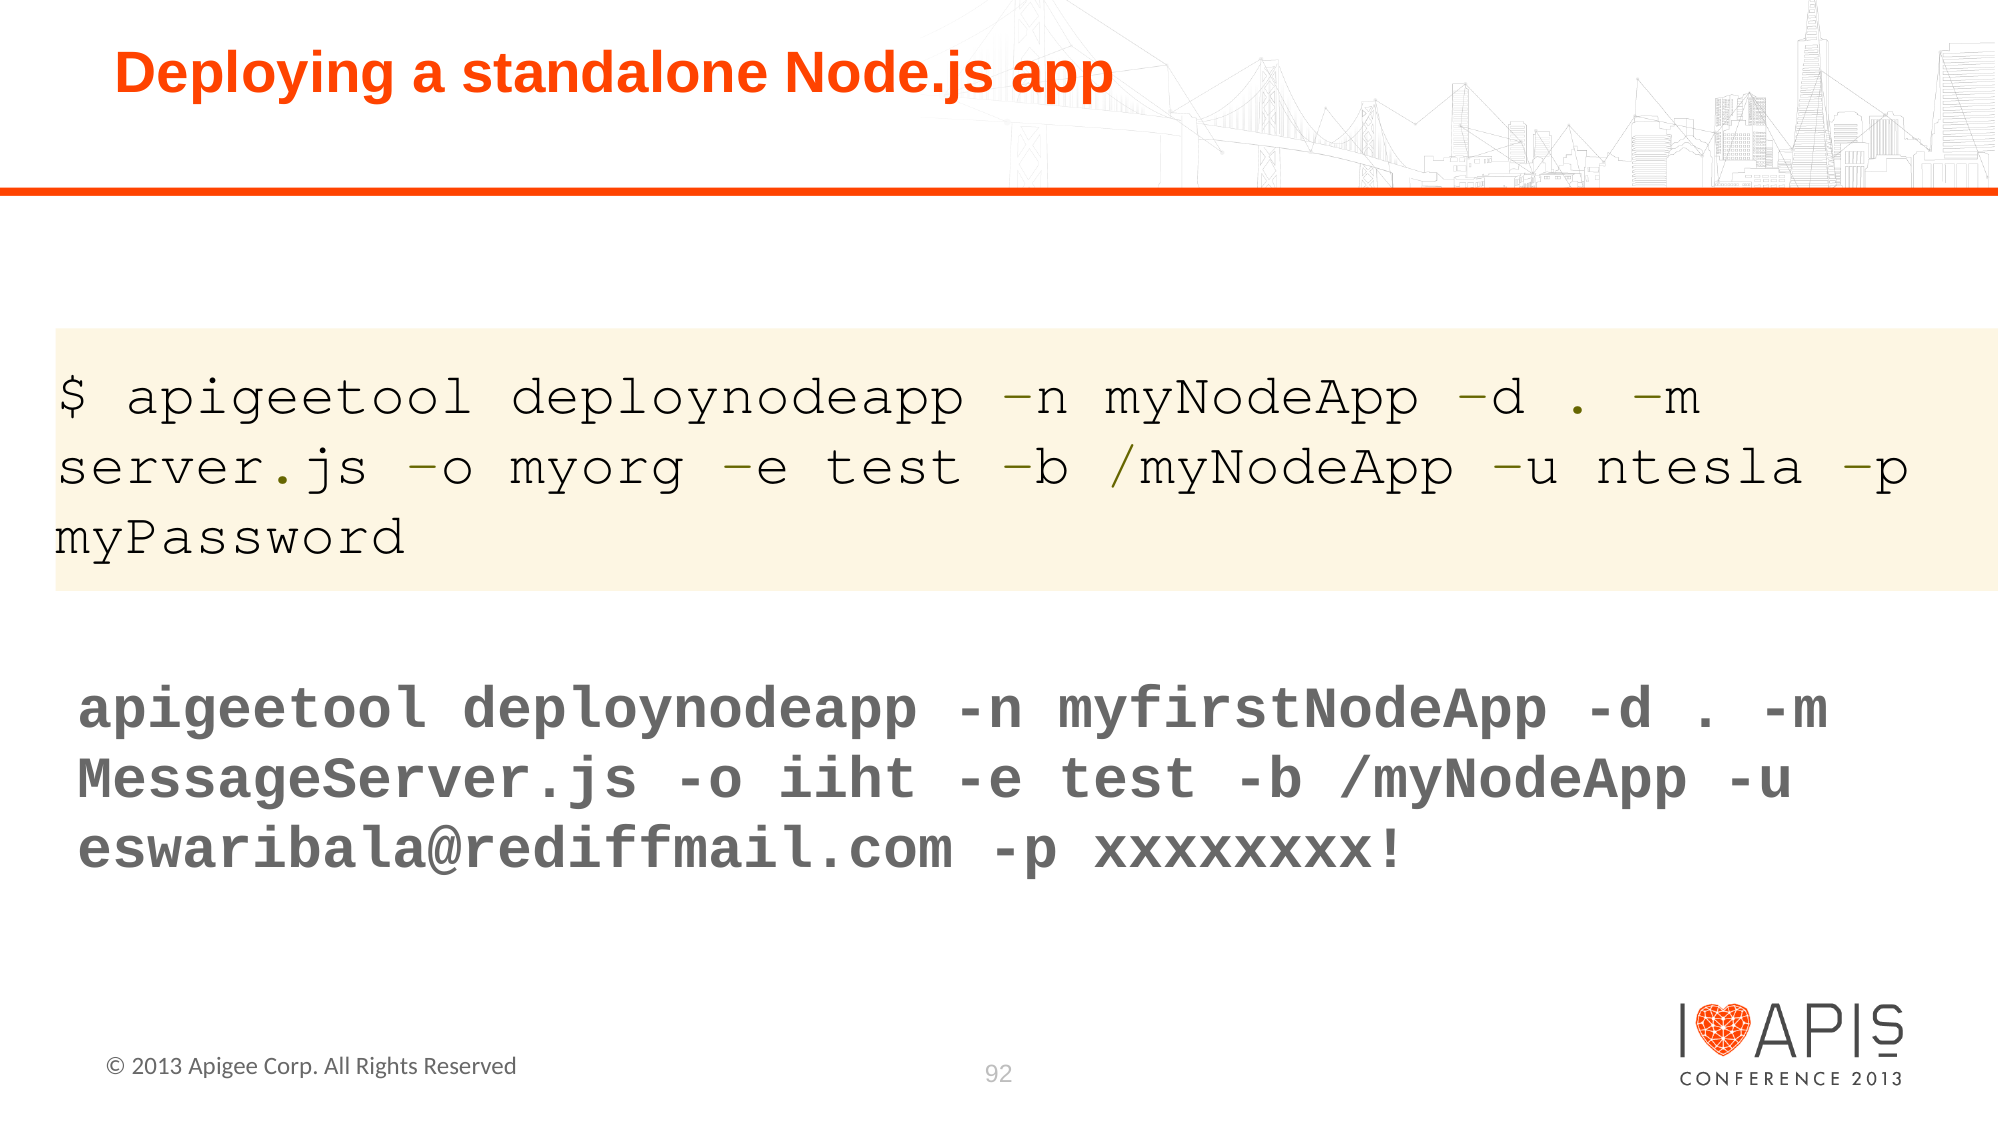

# Deploying a standalone Node.js app
$ apigeetool deploynodeapp -n myNodeApp -d . -m server.js -o myorg -e test -b /myNodeApp -u ntesla -p myPassword
apigeetool deploynodeapp -n myfirstNodeApp -d . -m MessageServer.js -o iiht -e test -b /myNodeApp -u eswaribala@rediffmail.com -p xxxxxxxx!
92